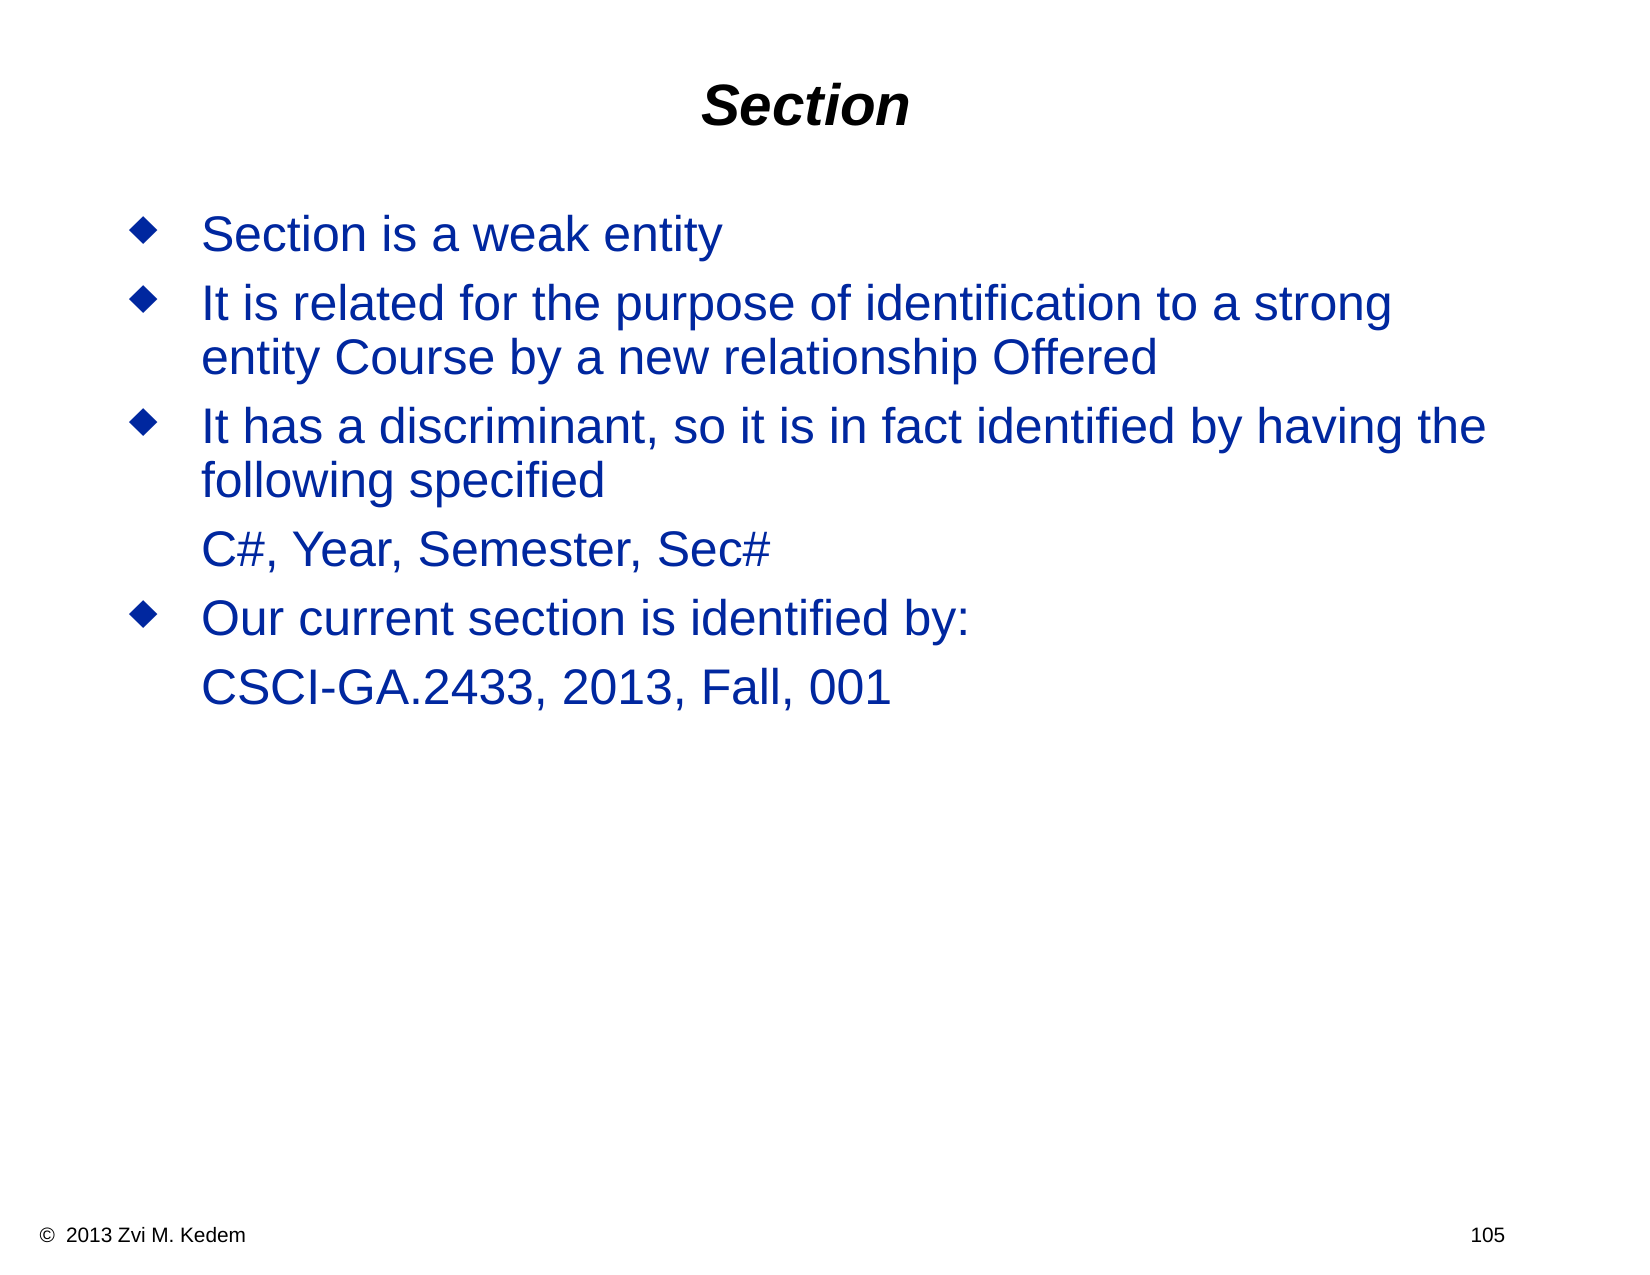

# Section
Section is a weak entity
It is related for the purpose of identification to a strong entity Course by a new relationship Offered
It has a discriminant, so it is in fact identified by having the following specified
	C#, Year, Semester, Sec#
Our current section is identified by:
	CSCI-GA.2433, 2013, Fall, 001